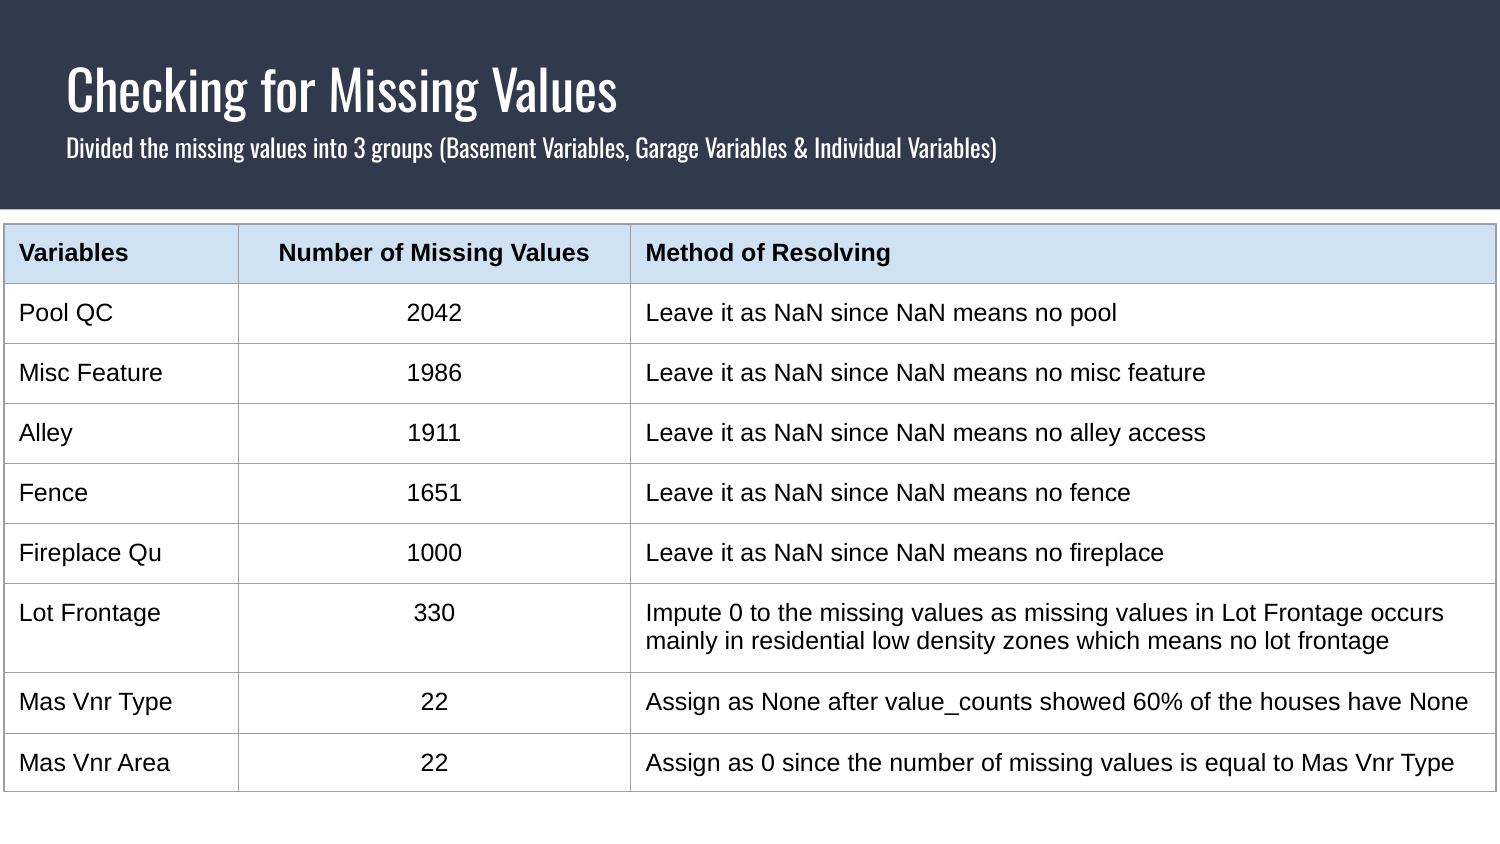

# Checking for Missing Values
Divided the missing values into 3 groups (Basement Variables, Garage Variables & Individual Variables)
| Variables | Number of Missing Values | Method of Resolving |
| --- | --- | --- |
| Pool QC | 2042 | Leave it as NaN since NaN means no pool |
| Misc Feature | 1986 | Leave it as NaN since NaN means no misc feature |
| Alley | 1911 | Leave it as NaN since NaN means no alley access |
| Fence | 1651 | Leave it as NaN since NaN means no fence |
| Fireplace Qu | 1000 | Leave it as NaN since NaN means no fireplace |
| Lot Frontage | 330 | Impute 0 to the missing values as missing values in Lot Frontage occurs mainly in residential low density zones which means no lot frontage |
| Mas Vnr Type | 22 | Assign as None after value\_counts showed 60% of the houses have None |
| Mas Vnr Area | 22 | Assign as 0 since the number of missing values is equal to Mas Vnr Type |